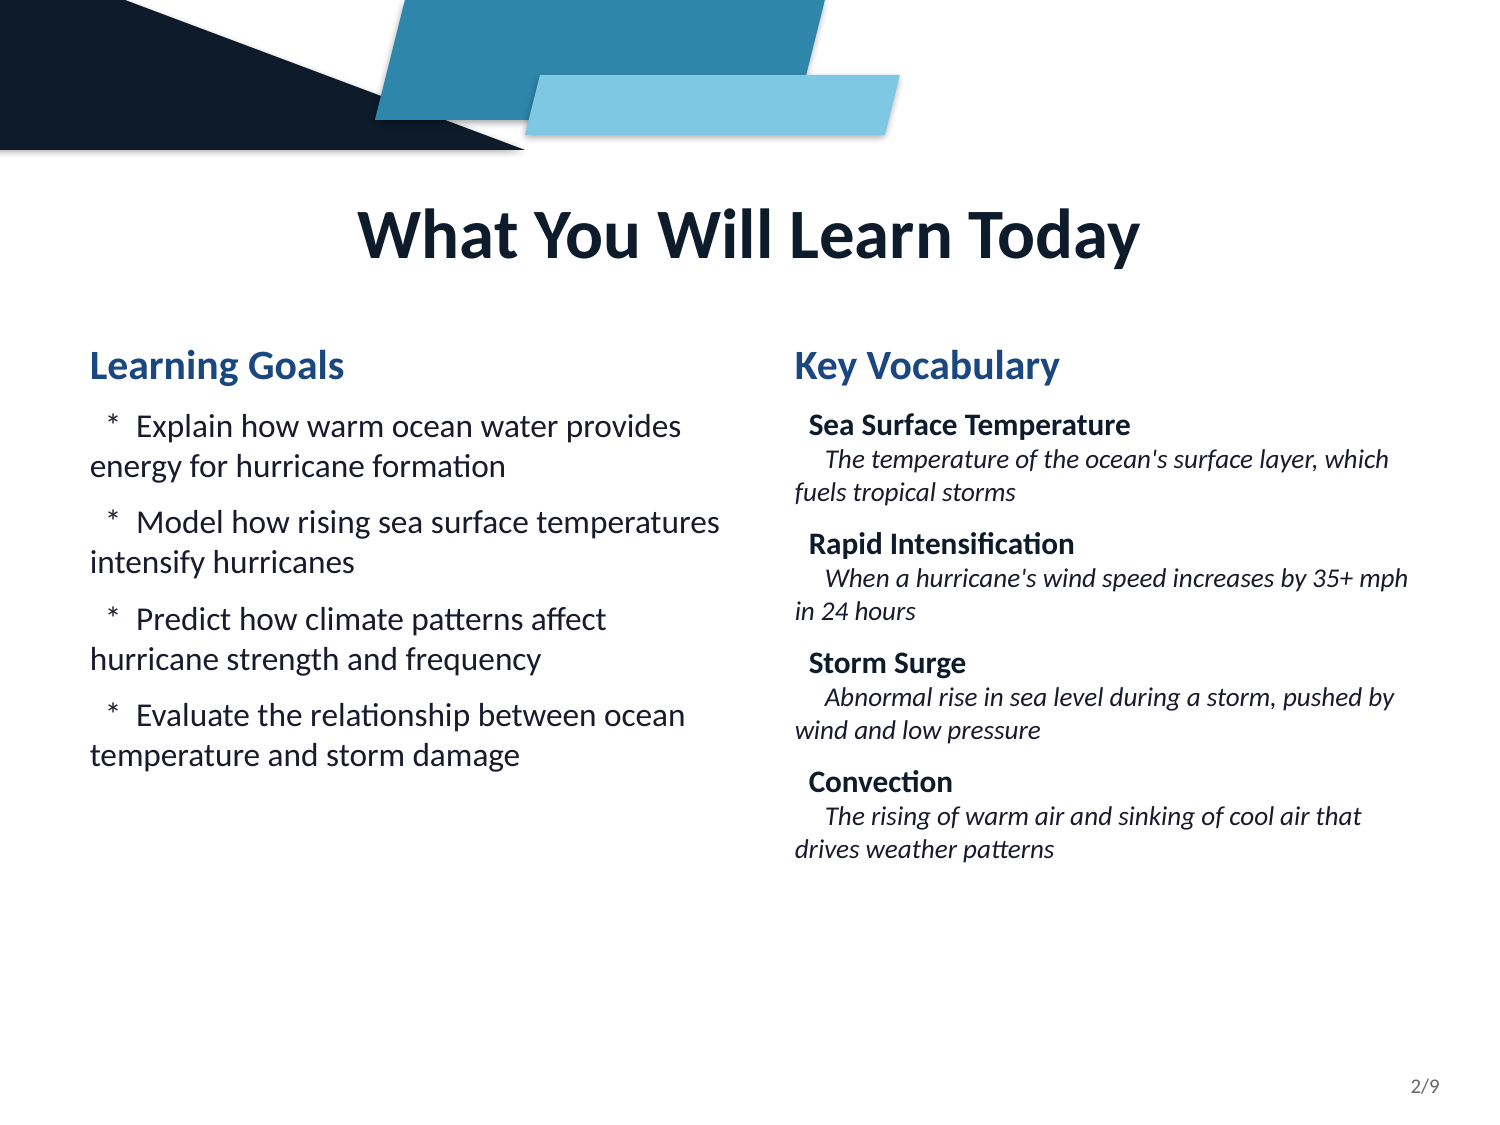

What You Will Learn Today
Learning Goals
  *  Explain how warm ocean water provides energy for hurricane formation
  *  Model how rising sea surface temperatures intensify hurricanes
  *  Predict how climate patterns affect hurricane strength and frequency
  *  Evaluate the relationship between ocean temperature and storm damage
Key Vocabulary
  Sea Surface Temperature
     The temperature of the ocean's surface layer, which fuels tropical storms
  Rapid Intensification
     When a hurricane's wind speed increases by 35+ mph in 24 hours
  Storm Surge
     Abnormal rise in sea level during a storm, pushed by wind and low pressure
  Convection
     The rising of warm air and sinking of cool air that drives weather patterns
2/9